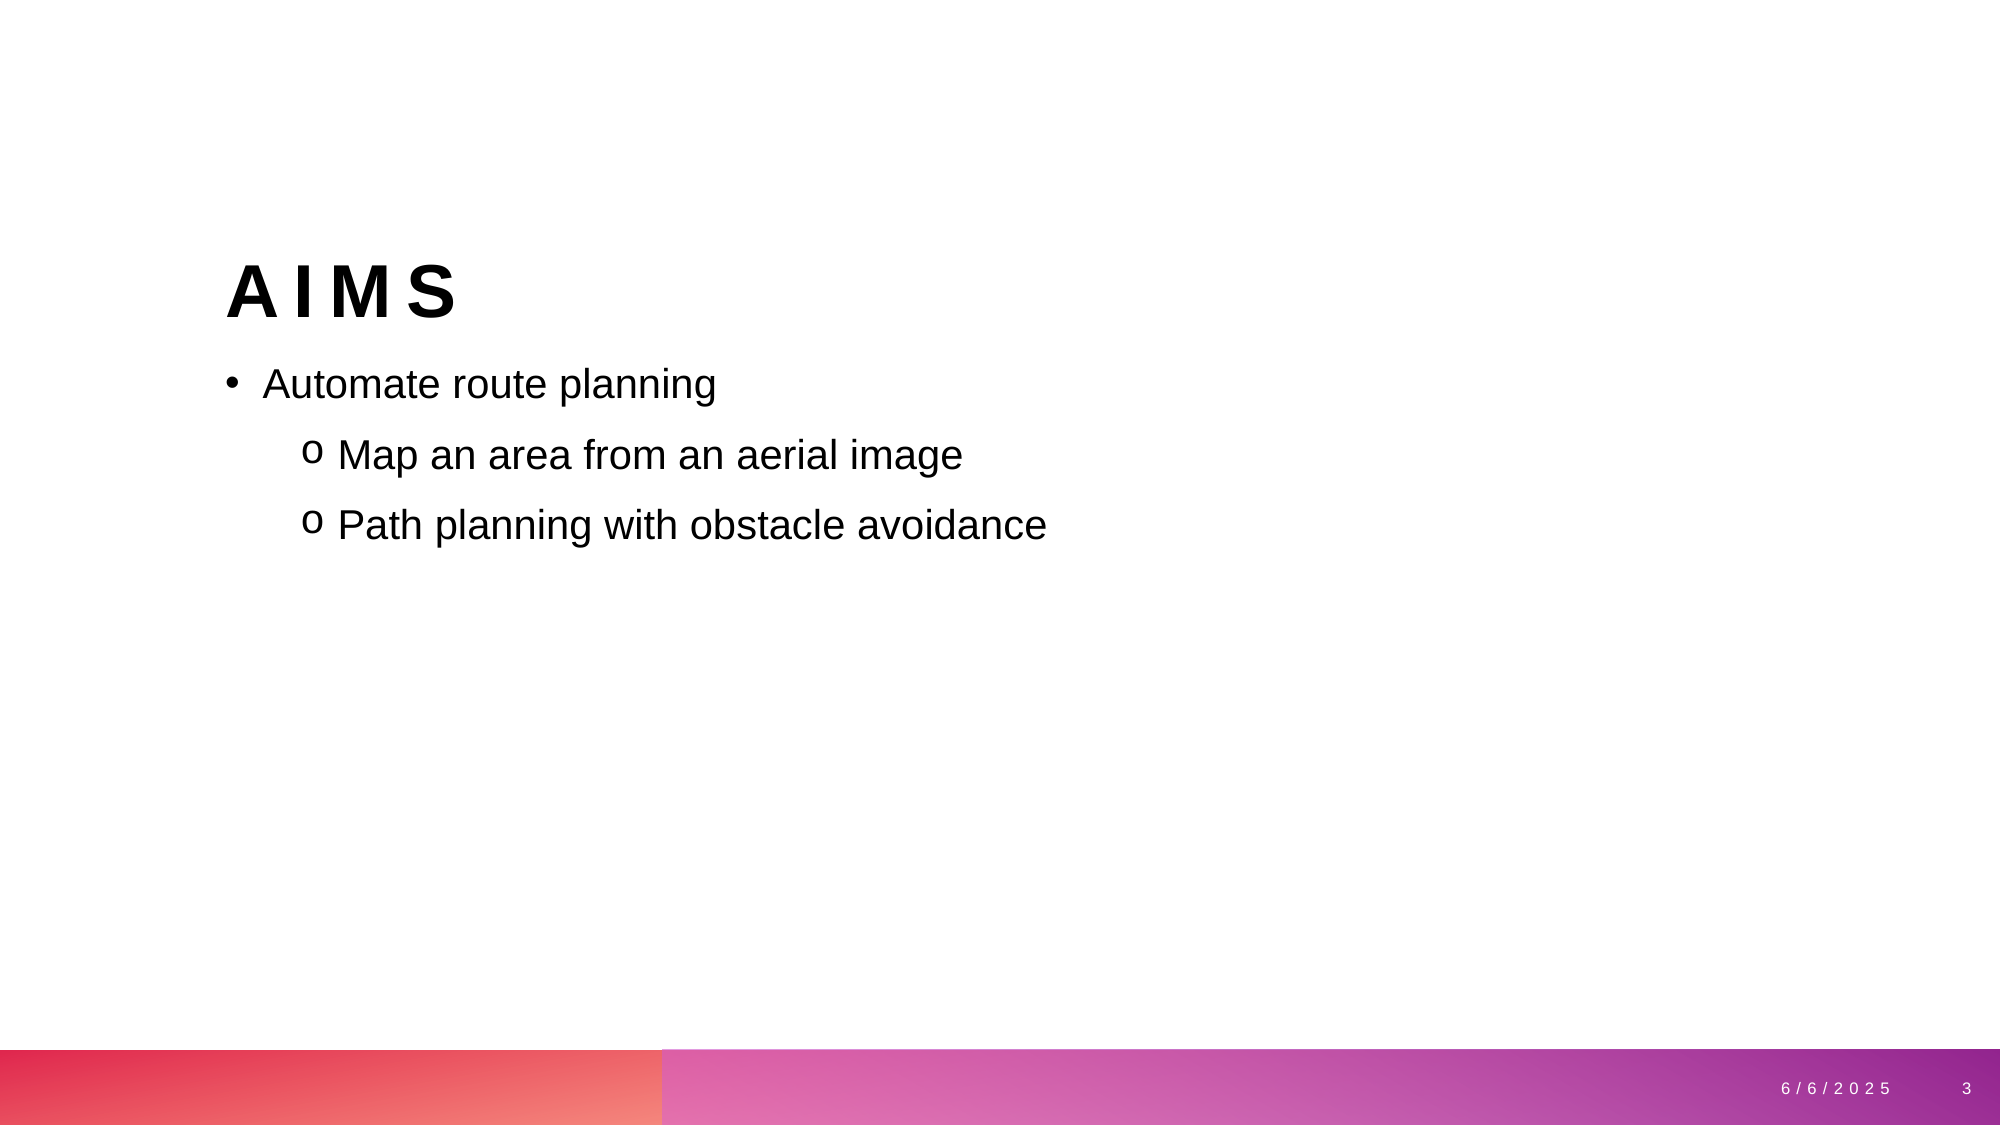

# Aims

Automate route planning
Map an area from an aerial image
Path planning with obstacle avoidance

3
6/6/2025